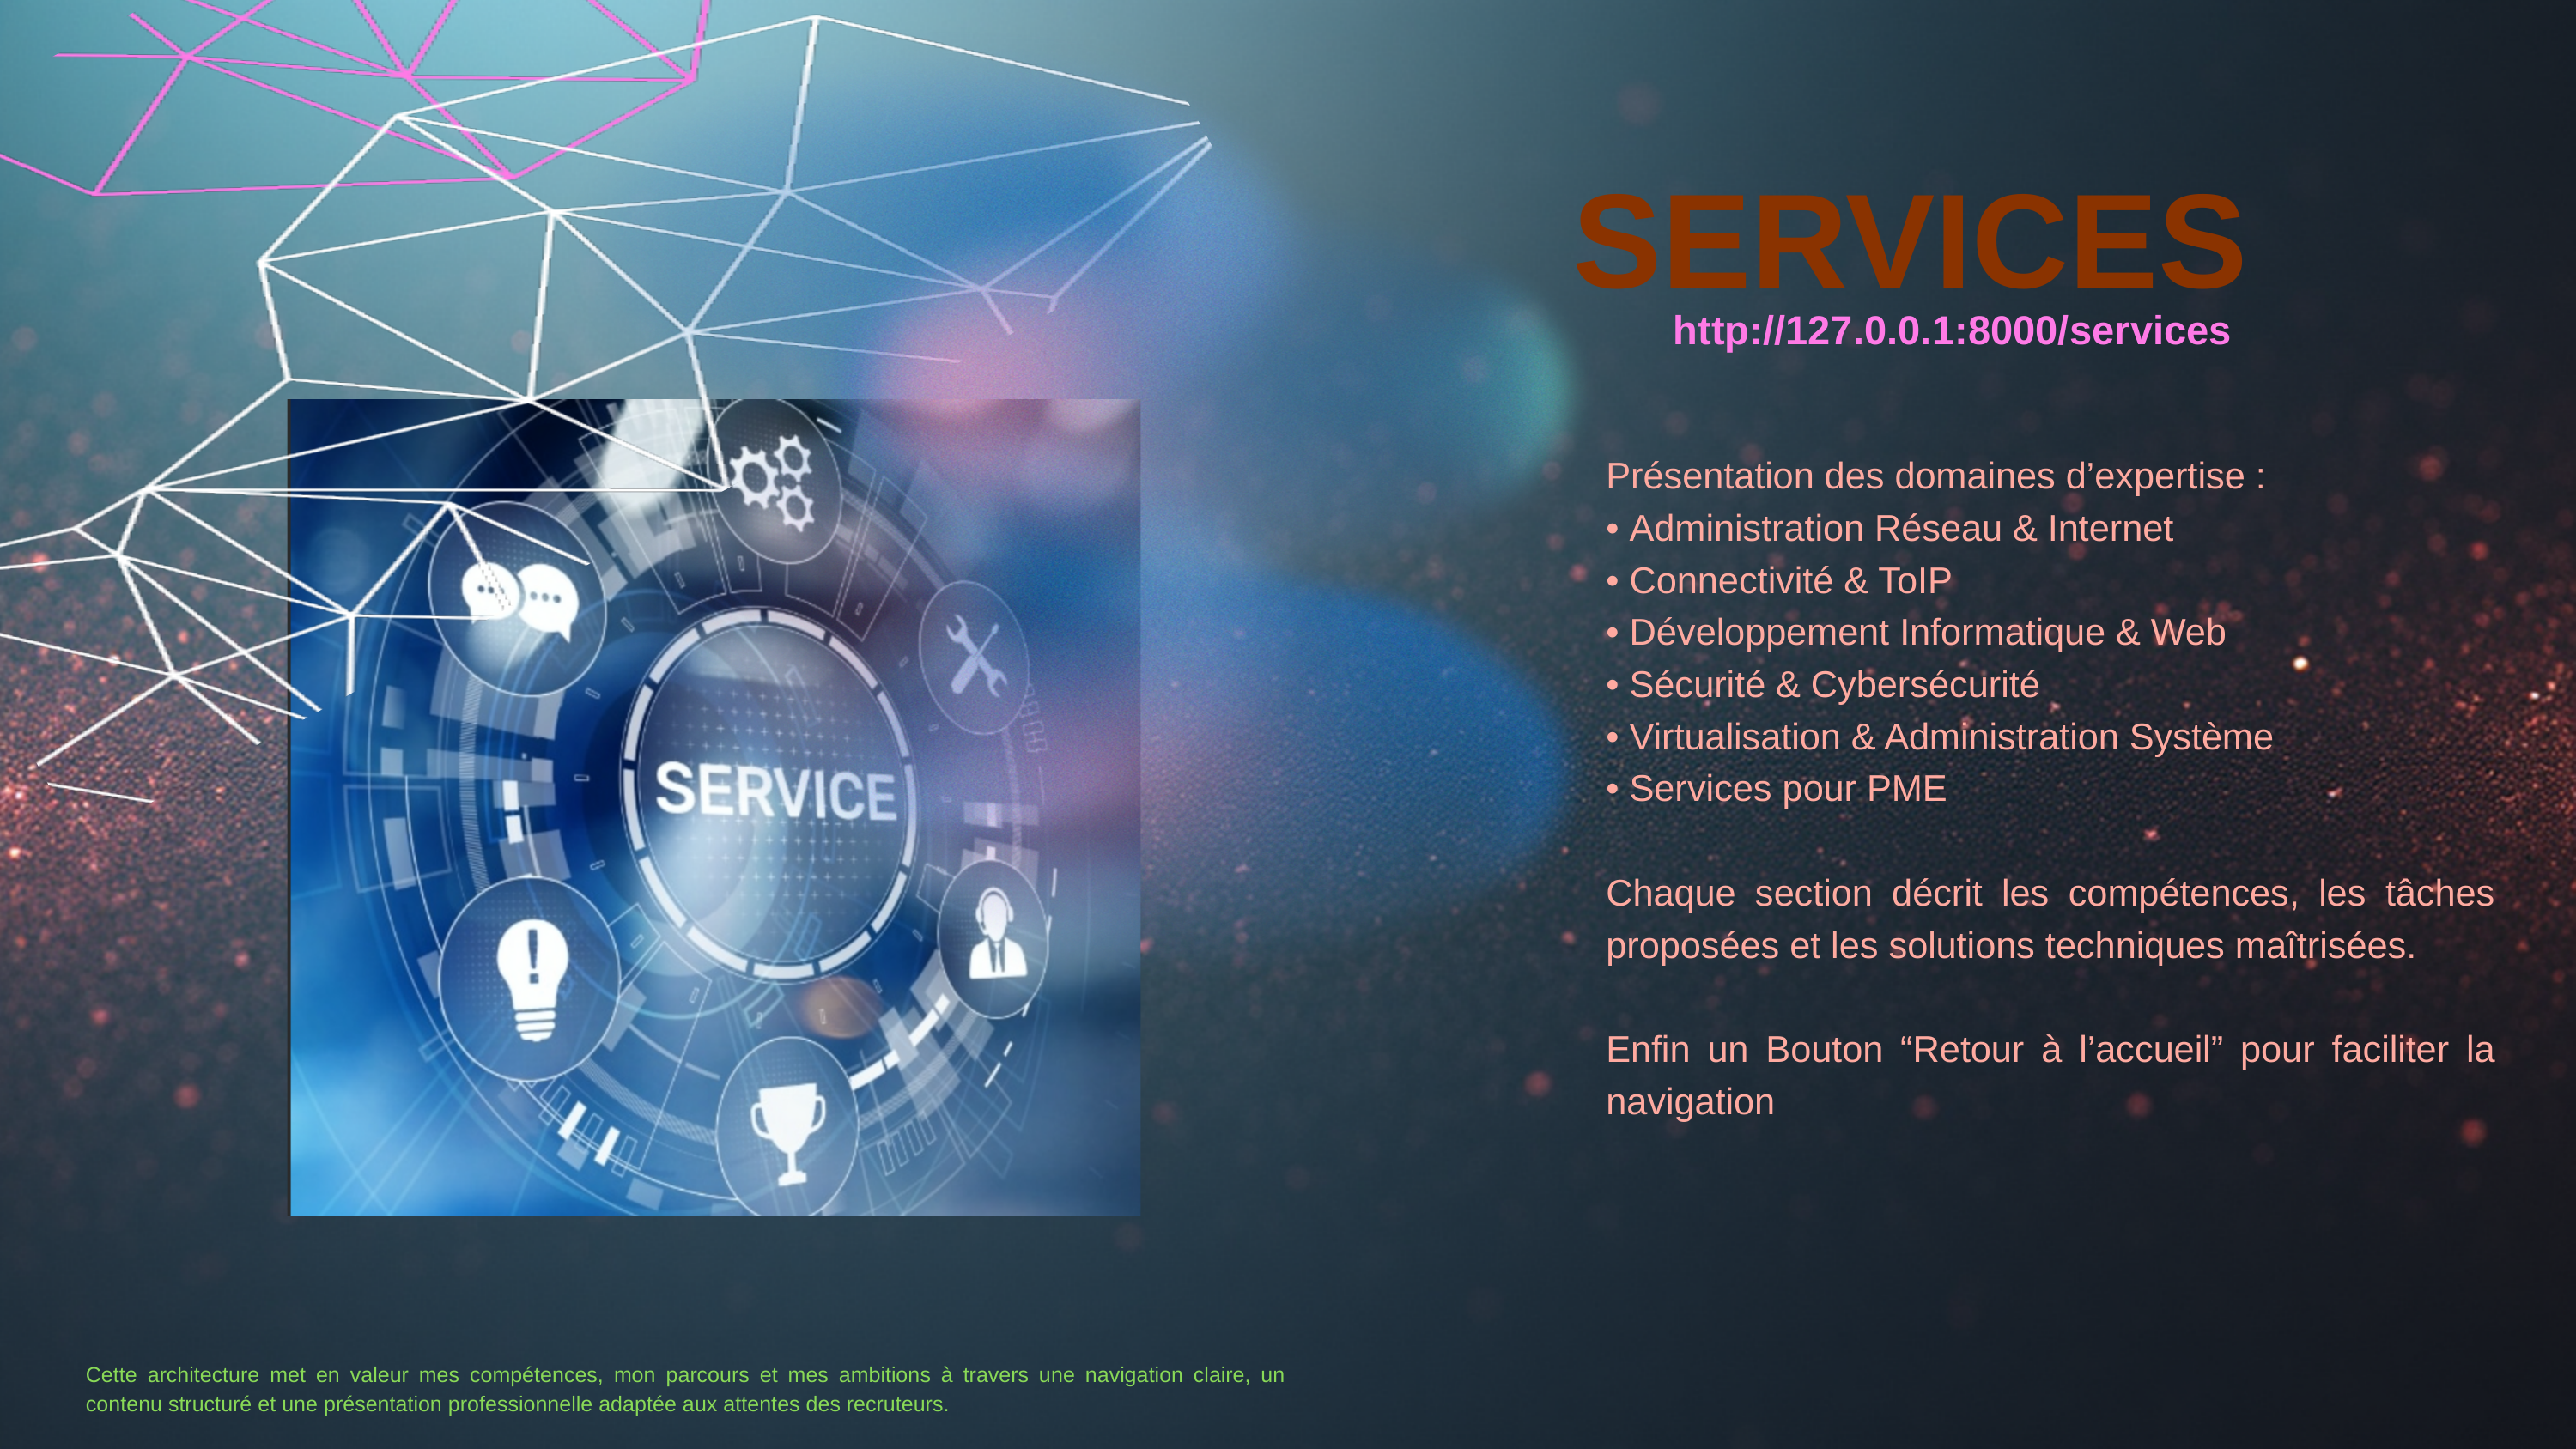

SERVICES
http://127.0.0.1:8000/services

Présentation des domaines d’expertise :
• Administration Réseau & Internet
• Connectivité & ToIP
• Développement Informatique & Web
• Sécurité & Cybersécurité
• Virtualisation & Administration Système
• Services pour PME

Chaque section décrit les compétences, les tâches proposées et les solutions techniques maîtrisées.

Enfin un Bouton “Retour à l’accueil” pour faciliter la navigation
Cette architecture met en valeur mes compétences, mon parcours et mes ambitions à travers une navigation claire, un contenu structuré et une présentation professionnelle adaptée aux attentes des recruteurs.